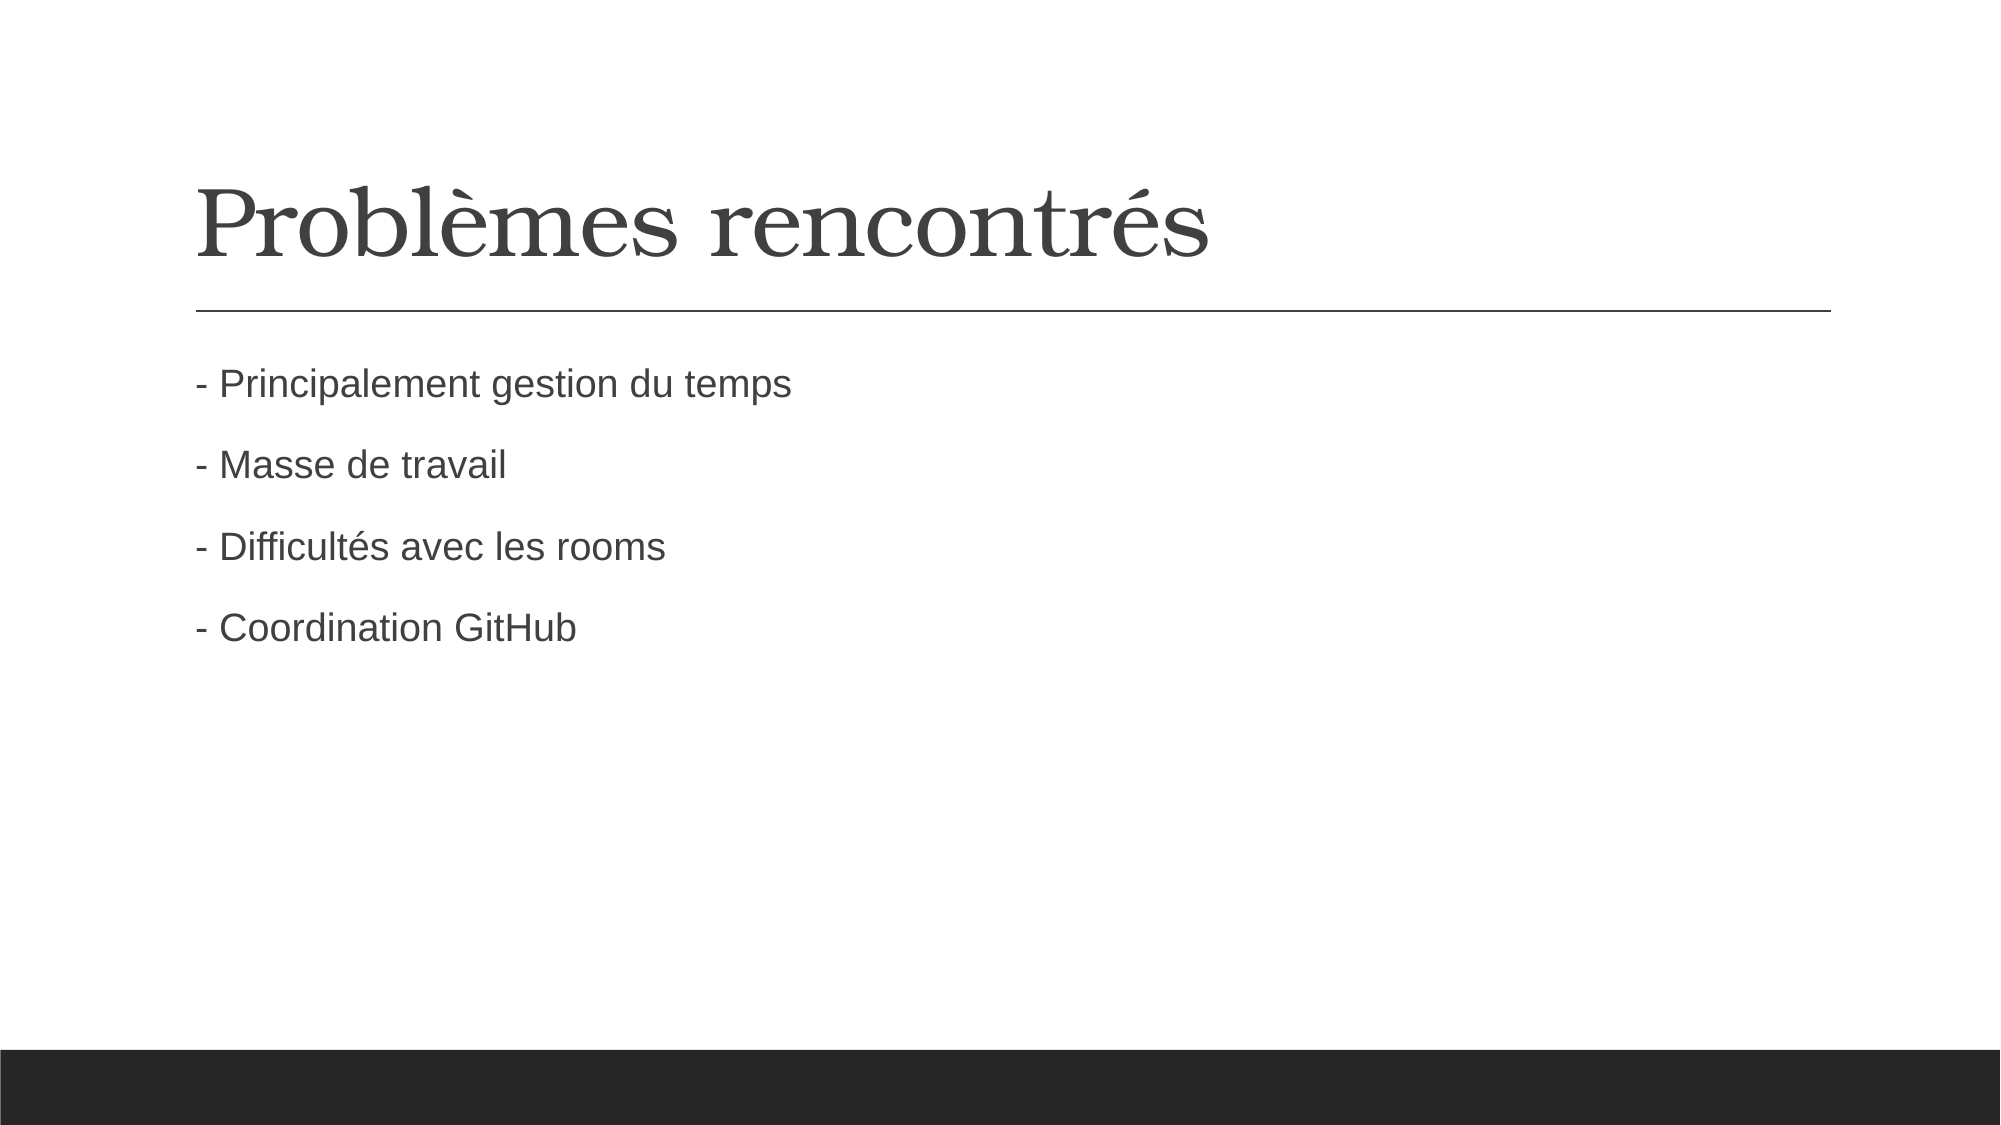

# Problèmes rencontrés
- Principalement gestion du temps
- Masse de travail
- Difficultés avec les rooms
- Coordination GitHub